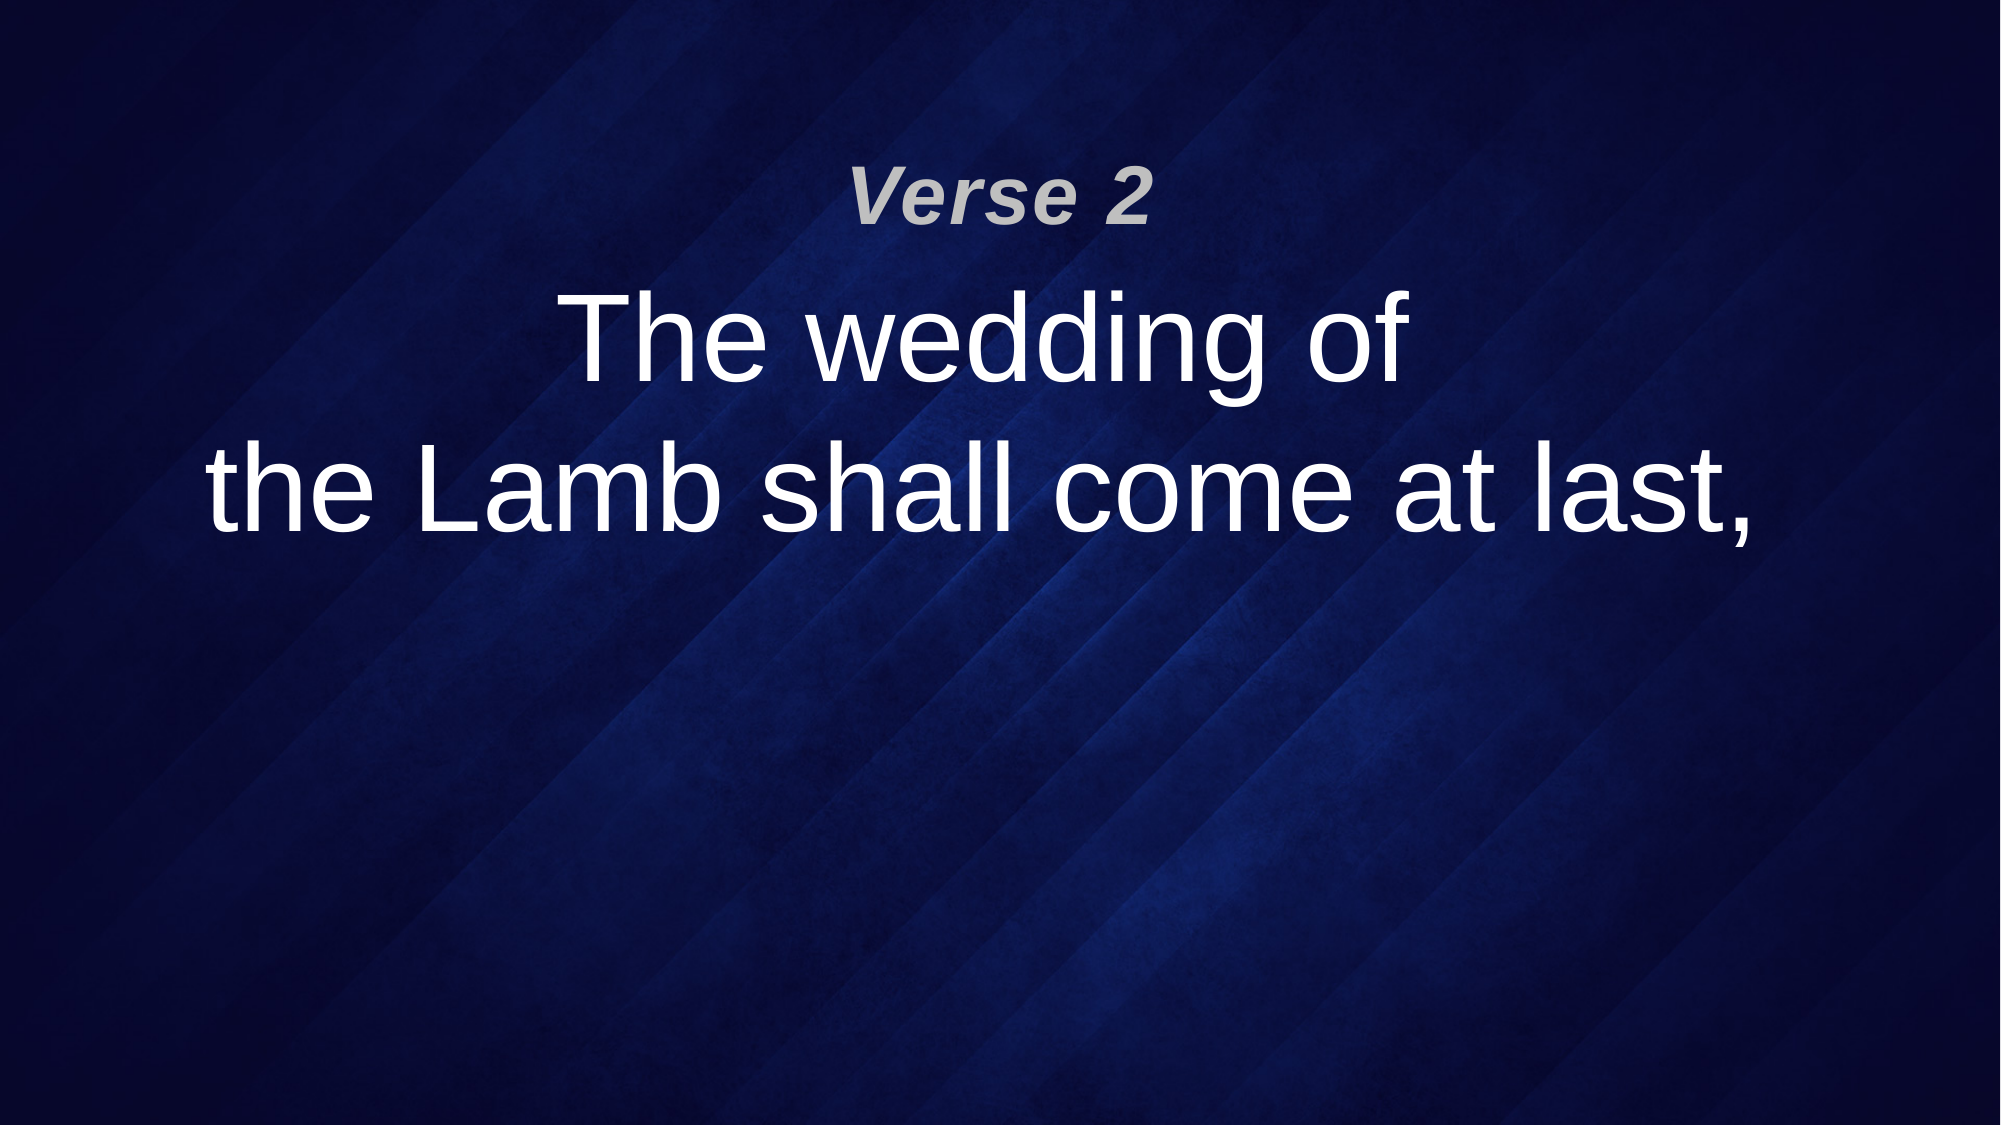

Verse 2
# The wedding of the Lamb shall come at last,